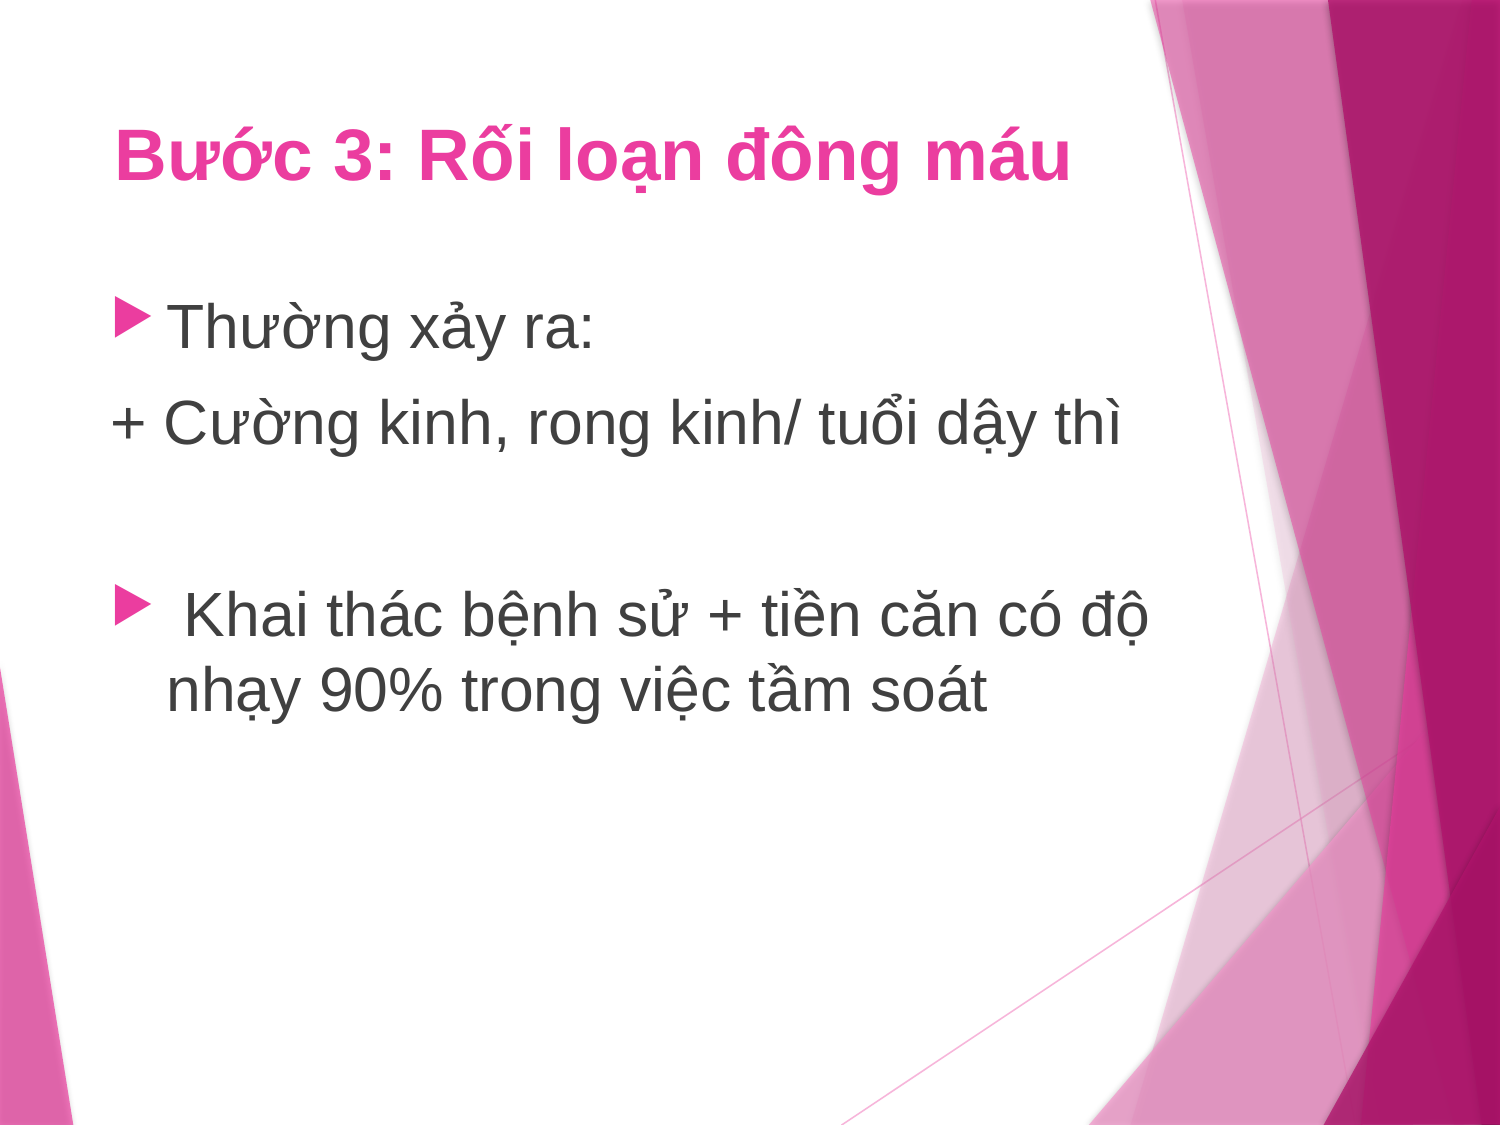

# Bước 3: Rối loạn đông máu
Thường xảy ra:
+ Cường kinh, rong kinh/ tuổi dậy thì

 Khai thác bệnh sử + tiền căn có độ nhạy 90% trong việc tầm soát